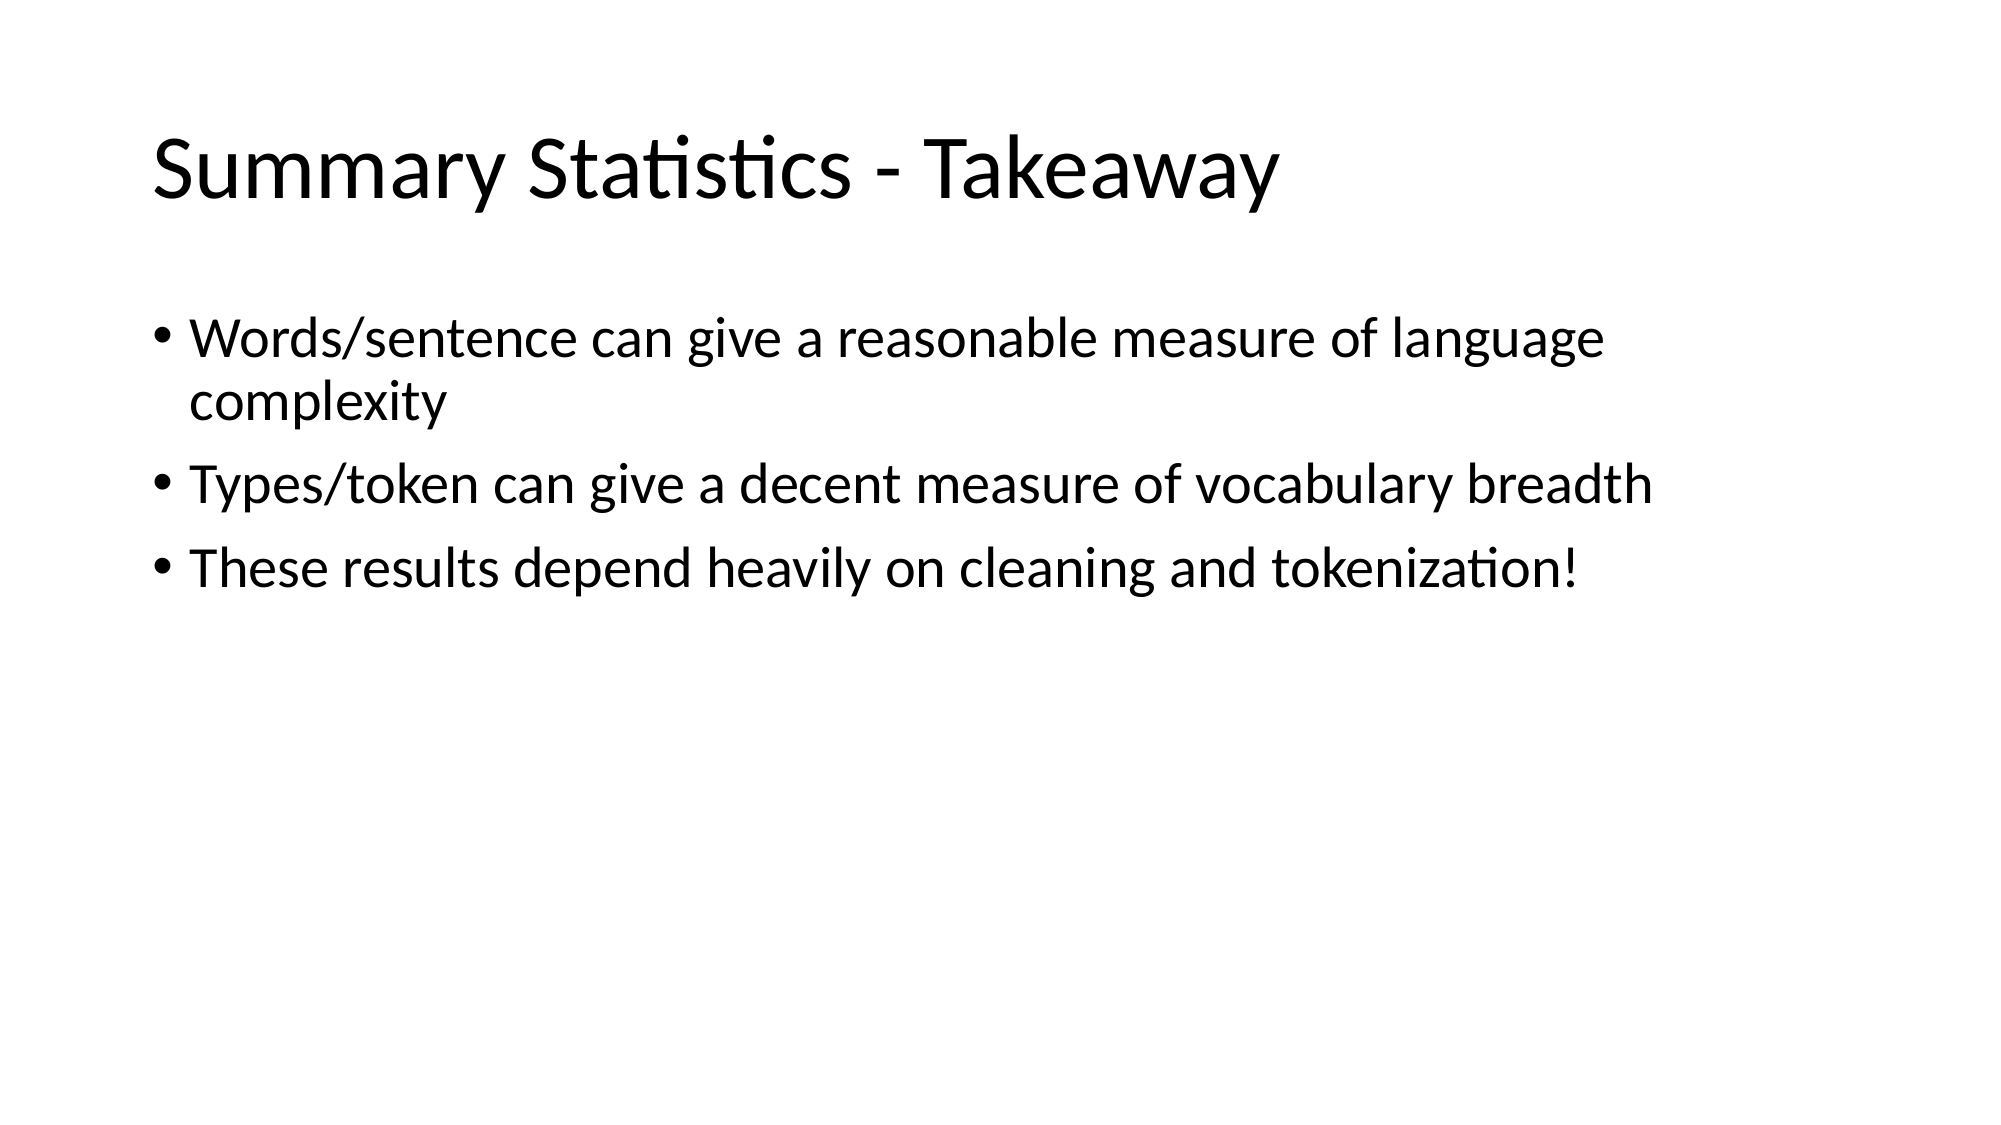

# Summary Statistics - Takeaway
Words/sentence can give a reasonable measure of language complexity
Types/token can give a decent measure of vocabulary breadth
These results depend heavily on cleaning and tokenization!